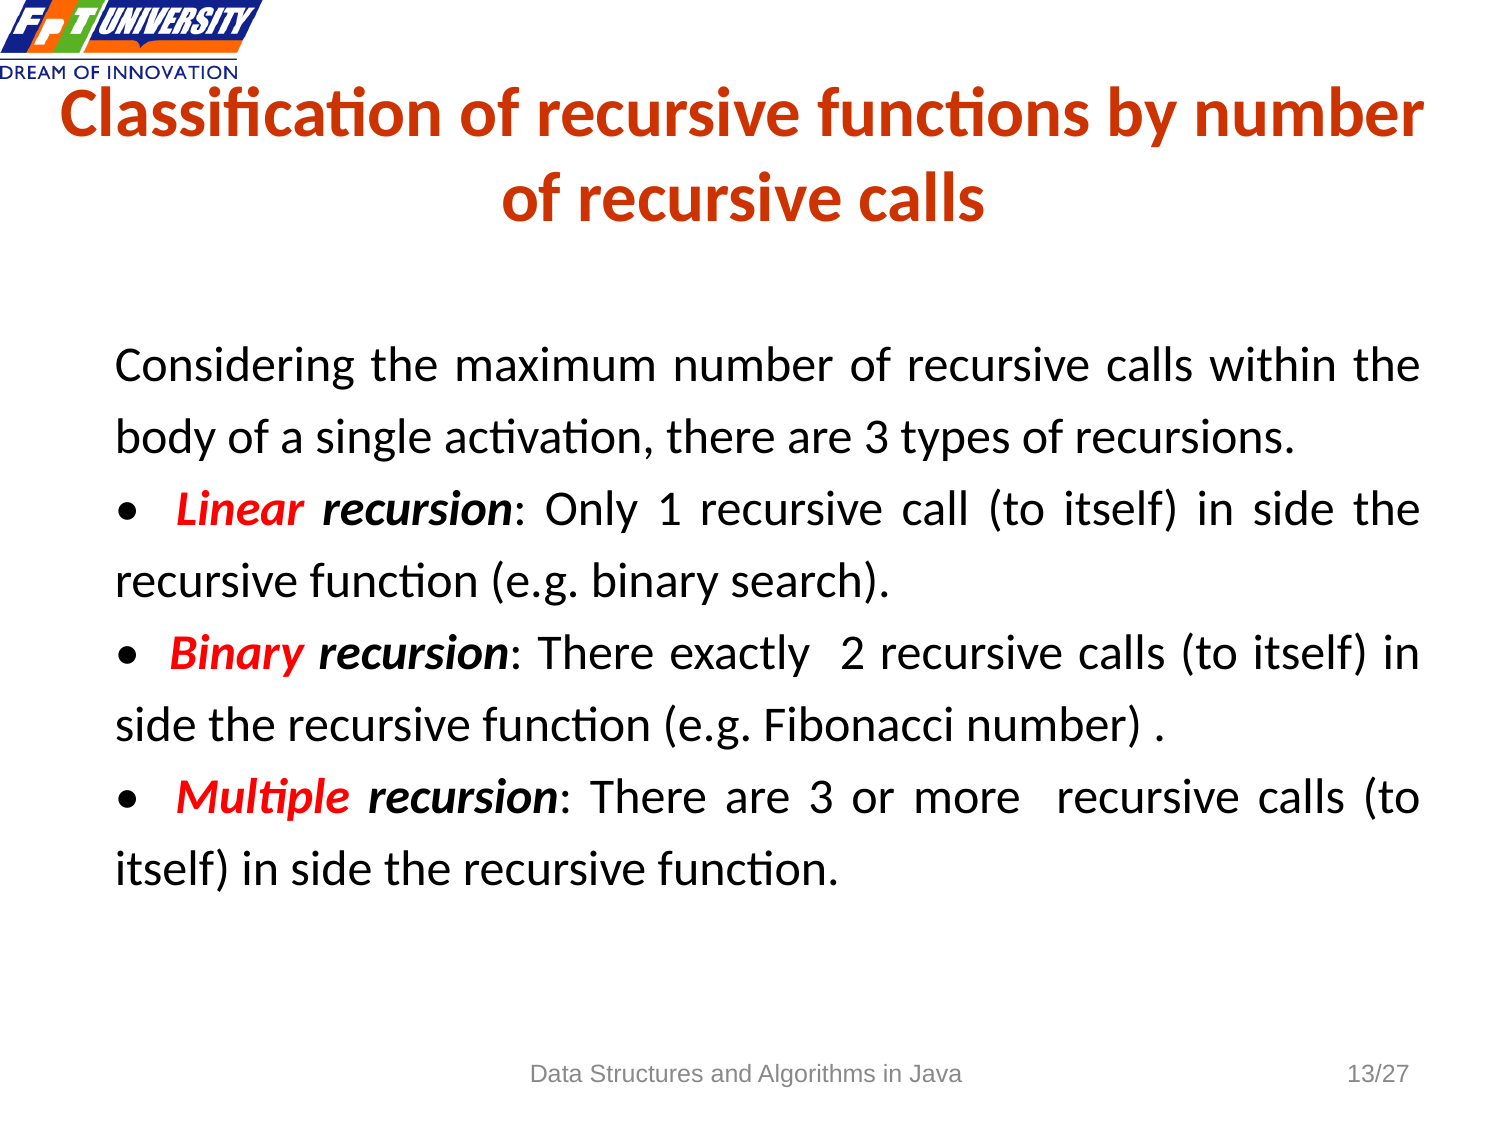

# Classification of recursive functions by number of recursive calls
Considering the maximum number of recursive calls within the body of a single activation, there are 3 types of recursions.
•  Linear recursion: Only 1 recursive call (to itself) in side the recursive function (e.g. binary search).
•  Binary recursion: There exactly  2 recursive calls (to itself) in side the recursive function (e.g. Fibonacci number) .
•  Multiple recursion: There are 3 or more  recursive calls (to itself) in side the recursive function.
Data Structures and Algorithms in Java
13/27